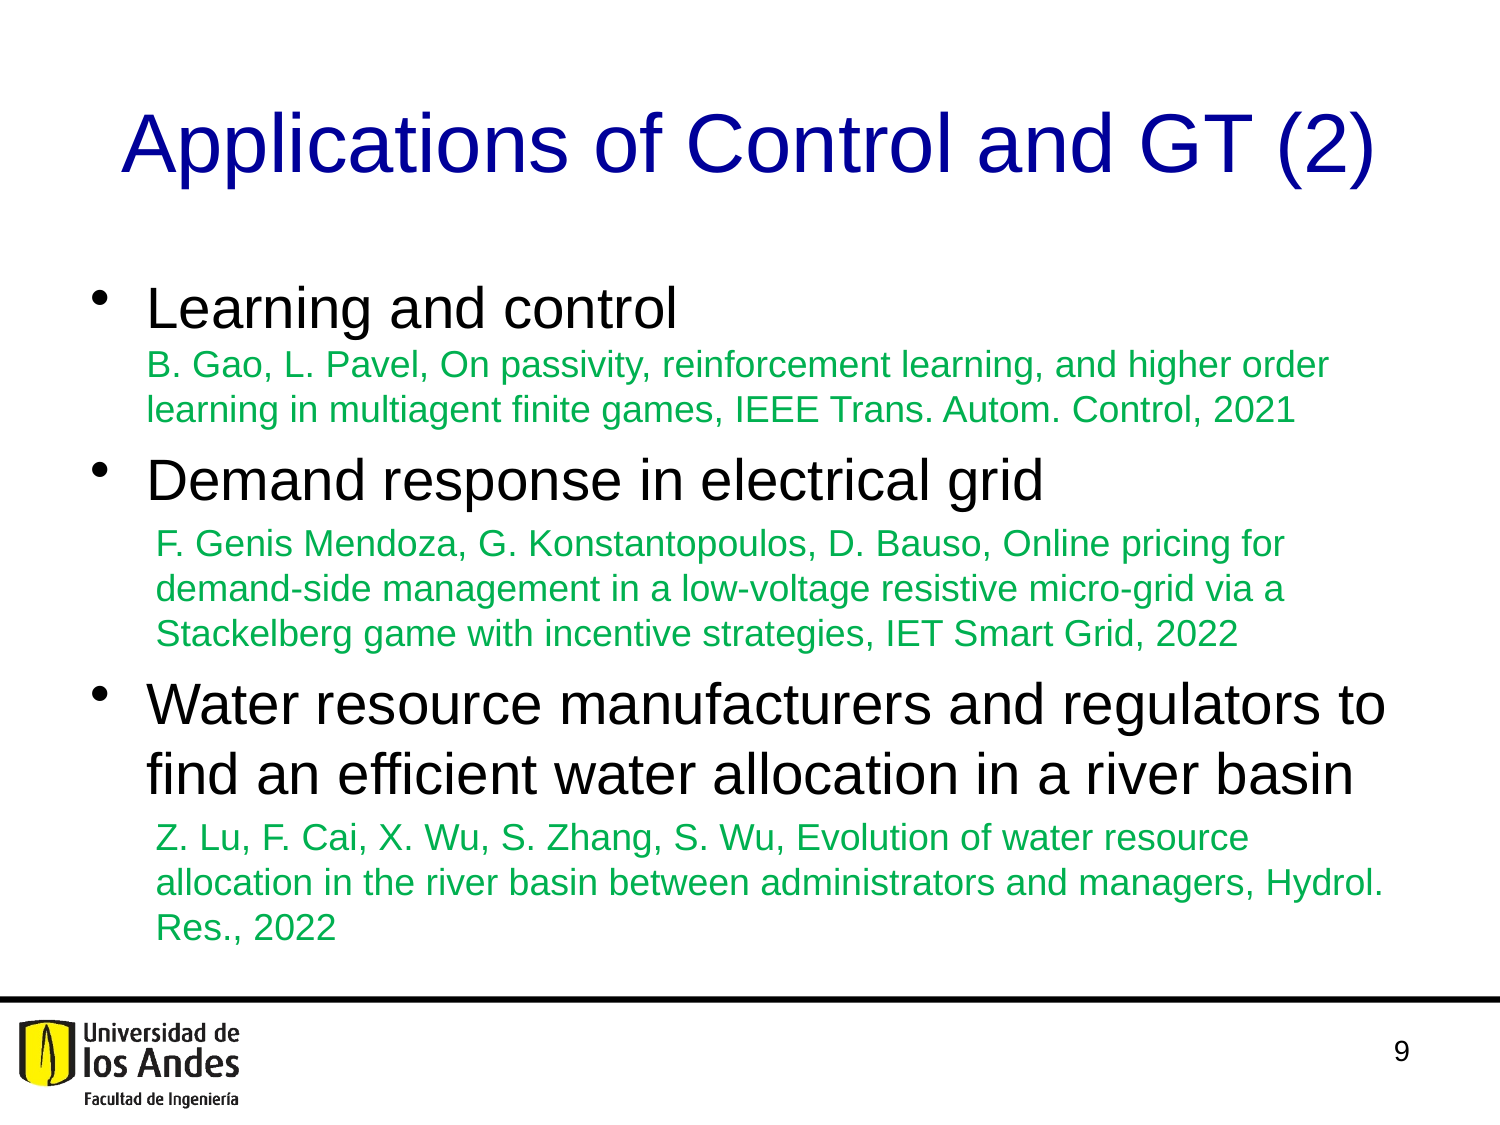

# Applications of Control and GT (2)
Learning and control
B. Gao, L. Pavel, On passivity, reinforcement learning, and higher order learning in multiagent finite games, IEEE Trans. Autom. Control, 2021
Demand response in electrical grid
F. Genis Mendoza, G. Konstantopoulos, D. Bauso, Online pricing for demand-side management in a low-voltage resistive micro-grid via a Stackelberg game with incentive strategies, IET Smart Grid, 2022
Water resource manufacturers and regulators to find an efficient water allocation in a river basin
Z. Lu, F. Cai, X. Wu, S. Zhang, S. Wu, Evolution of water resource allocation in the river basin between administrators and managers, Hydrol. Res., 2022

9